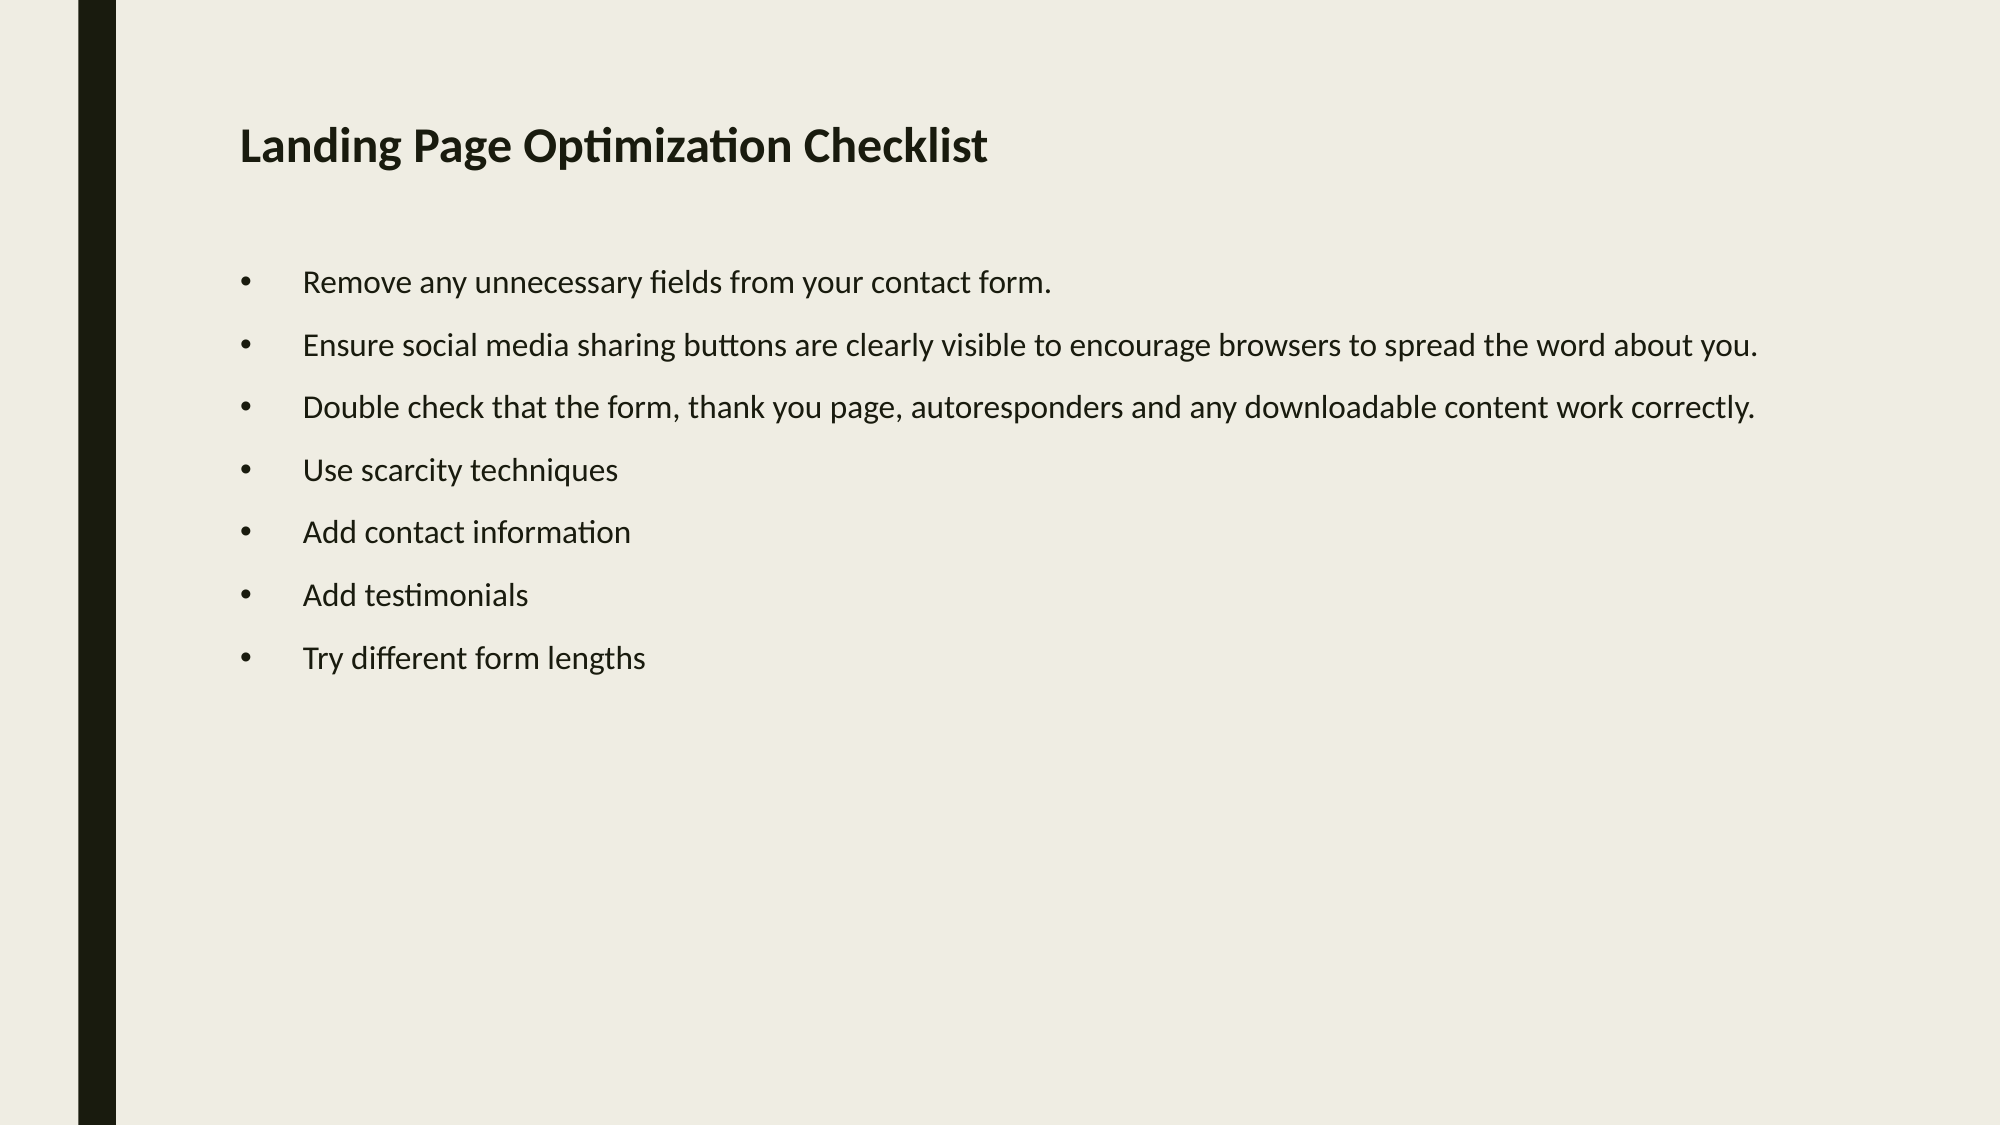

# Landing Page Optimization Checklist
Remove any unnecessary fields from your contact form.
Ensure social media sharing buttons are clearly visible to encourage browsers to spread the word about you.
Double check that the form, thank you page, autoresponders and any downloadable content work correctly.
Use scarcity techniques
Add contact information
Add testimonials
Try different form lengths